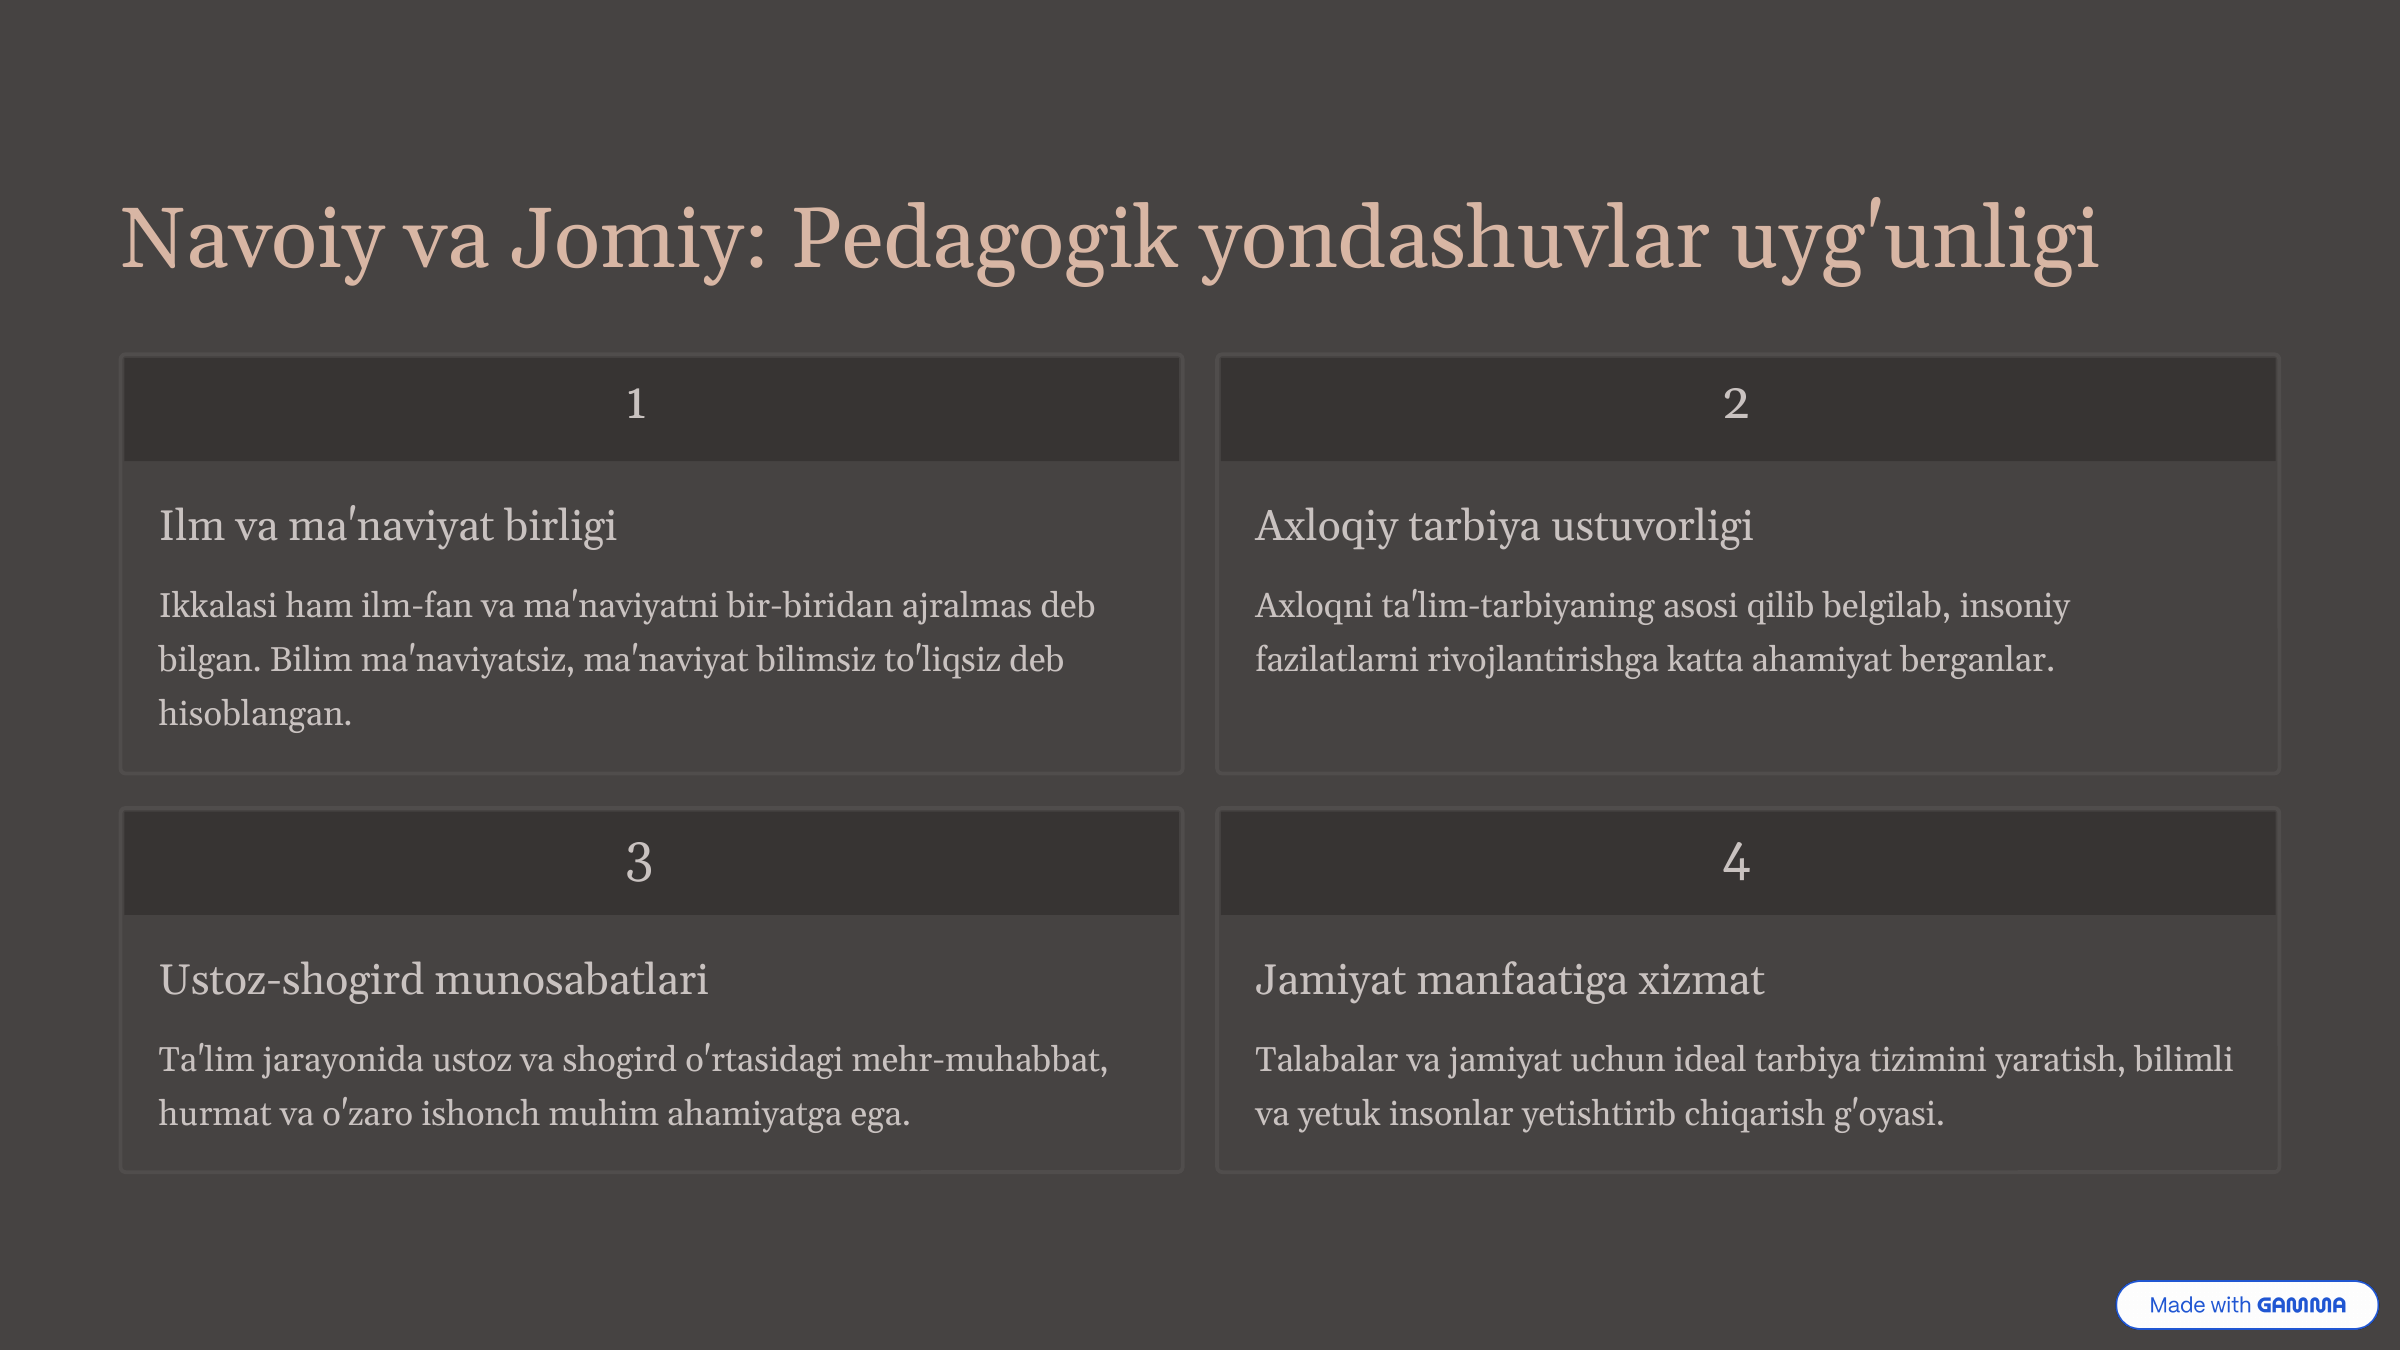

Navoiy va Jomiy: Pedagogik yondashuvlar uyg'unligi

1
2
Ilm va ma'naviyat birligi
Axloqiy tarbiya ustuvorligi
Ikkalasi ham ilm-fan va ma'naviyatni bir-biridan ajralmas deb bilgan. Bilim ma'naviyatsiz, ma'naviyat bilimsiz to'liqsiz deb hisoblangan.
Axloqni ta'lim-tarbiyaning asosi qilib belgilab, insoniy fazilatlarni rivojlantirishga katta ahamiyat berganlar.

3
4
Ustoz-shogird munosabatlari
Jamiyat manfaatiga xizmat
Ta'lim jarayonida ustoz va shogird o'rtasidagi mehr-muhabbat, hurmat va o'zaro ishonch muhim ahamiyatga ega.
Talabalar va jamiyat uchun ideal tarbiya tizimini yaratish, bilimli va yetuk insonlar yetishtirib chiqarish g'oyasi.